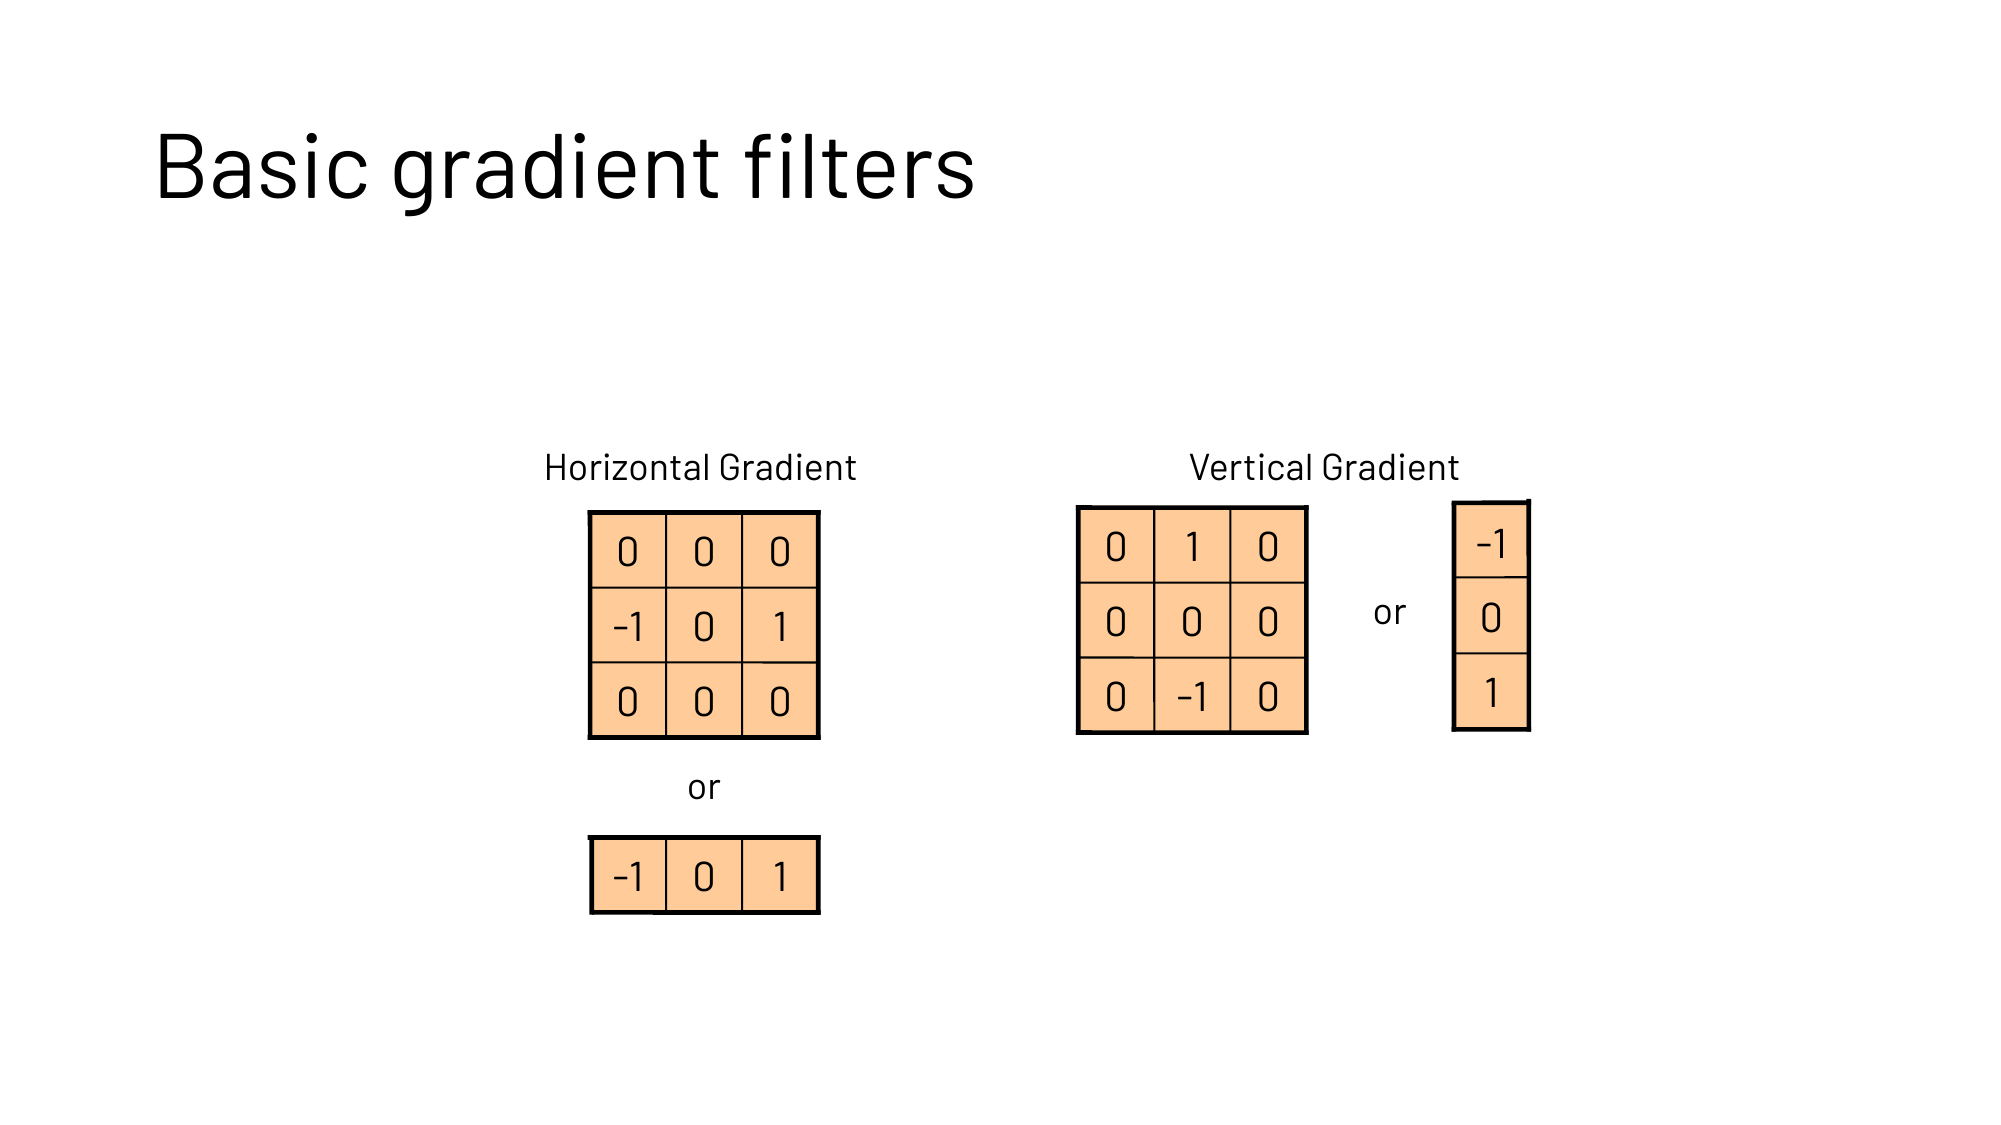

# Basic gradient filters

Horizontal Gradient
Vertical Gradient
0

1

0

0

0
0
0

-1
0

0

0

0

-1

0
1
0

0
0

-1
0

1

or
or
-1

0

1